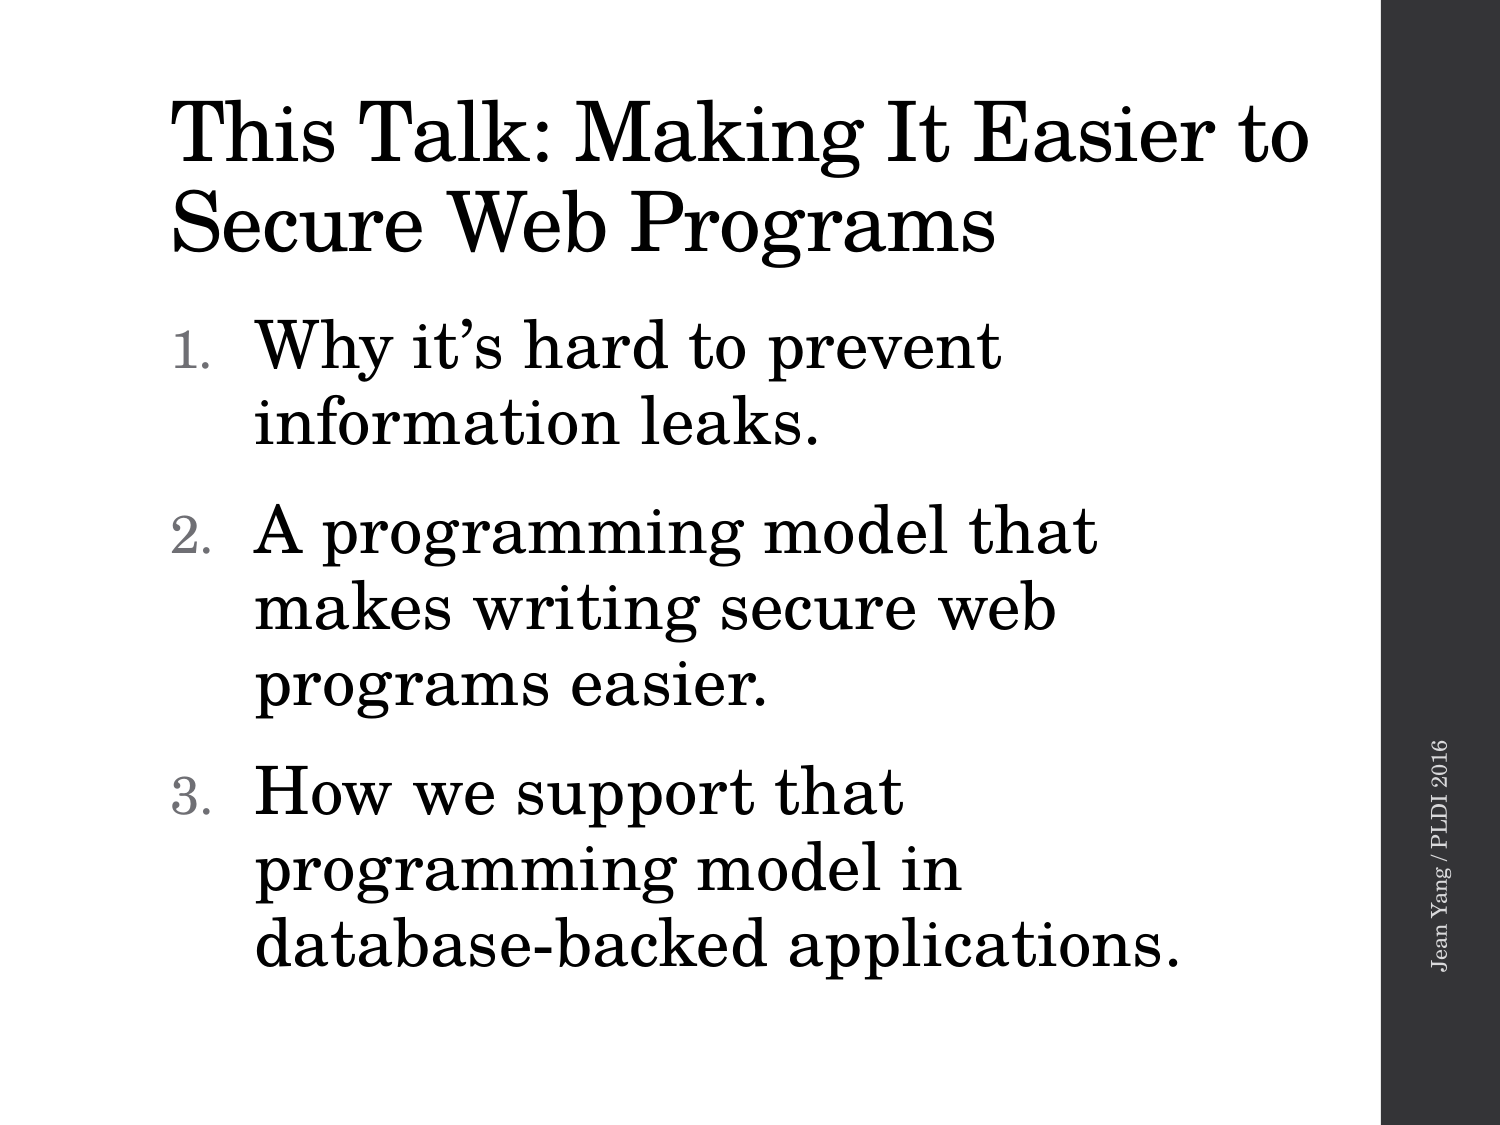

# This Talk: Making It Easier to Secure Web Programs
Why it’s hard to prevent information leaks.
A programming model that makes writing secure web programs easier.
How we support that programming model in database-backed applications.
Jean Yang / PLDI 2016